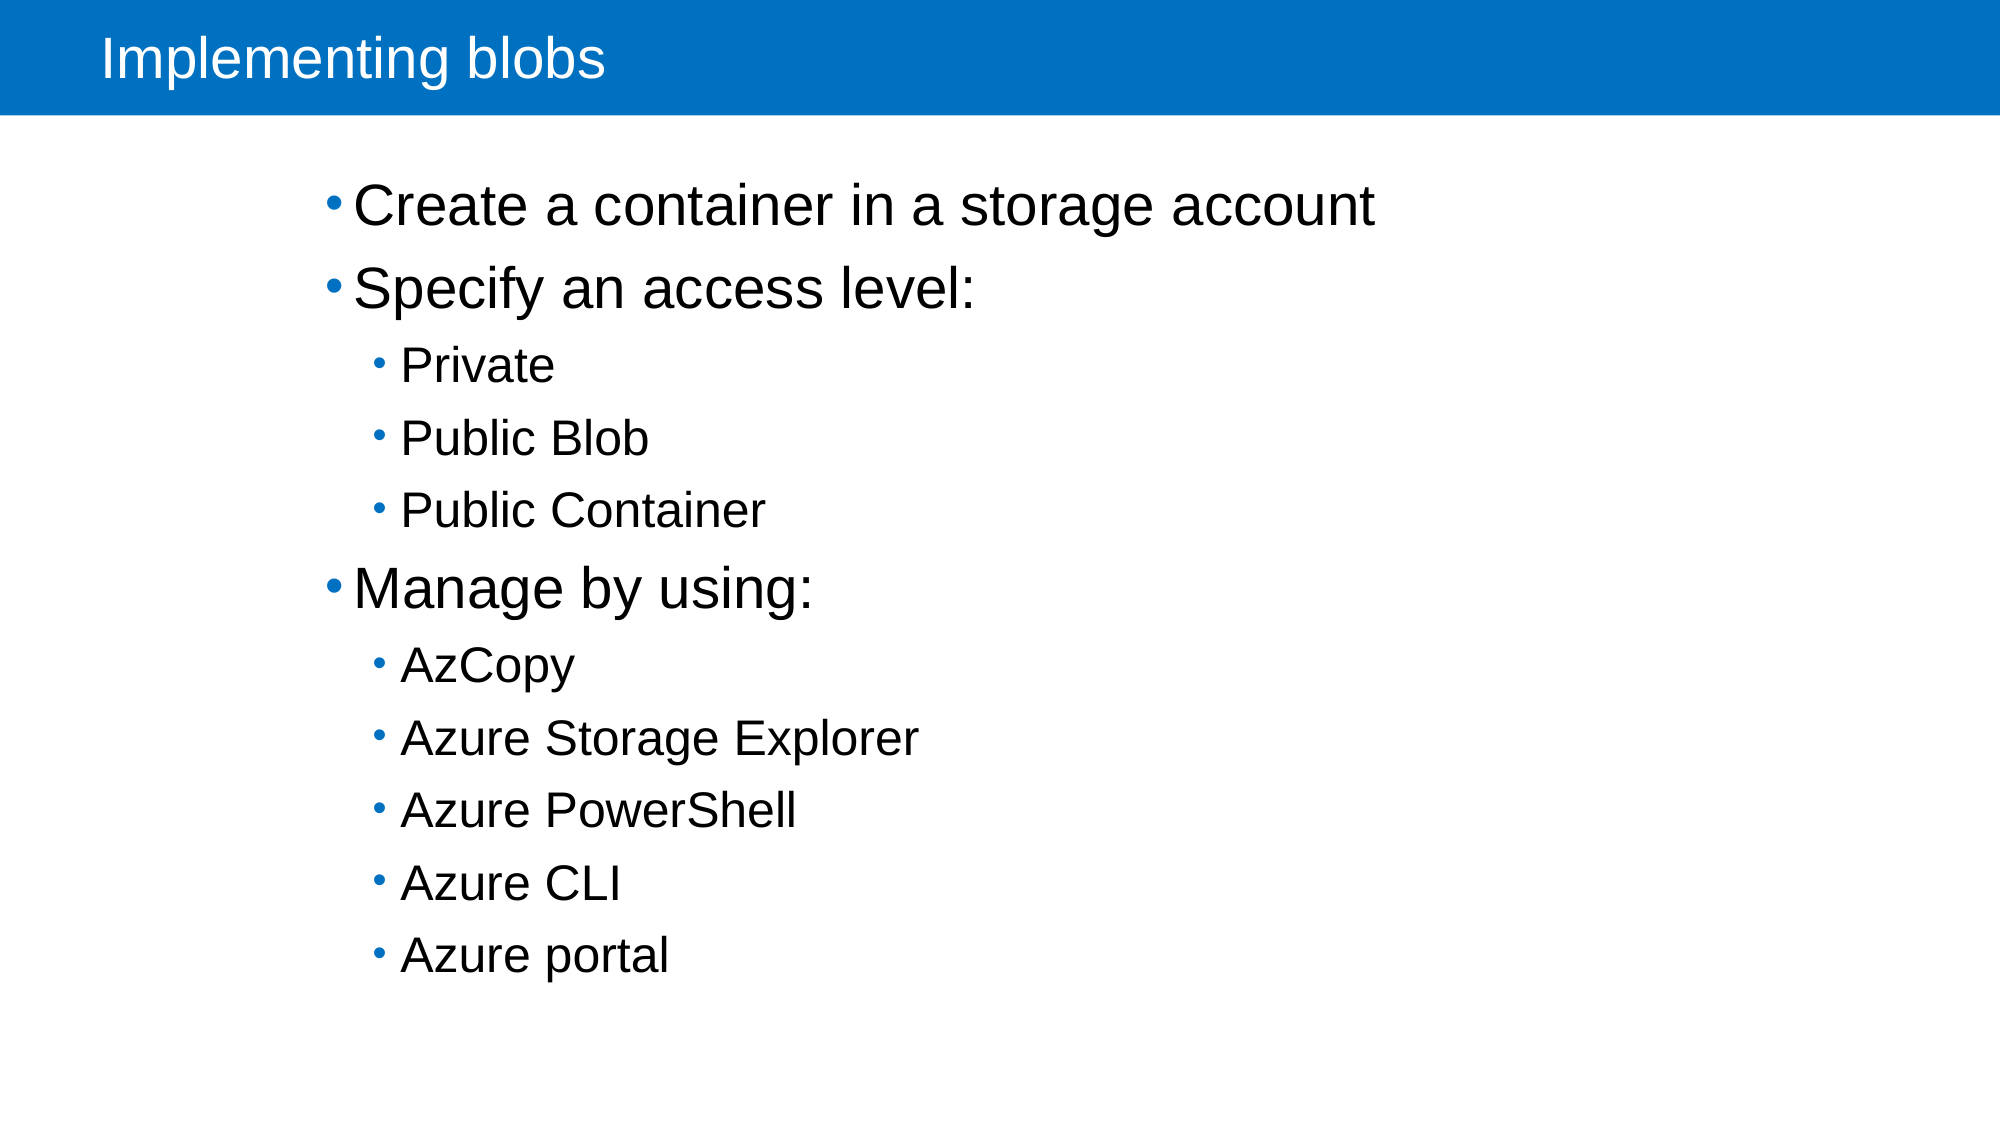

# Implementing blobs
Create a container in a storage account
Specify an access level:
Private
Public Blob
Public Container
Manage by using:
AzCopy
Azure Storage Explorer
Azure PowerShell
Azure CLI
Azure portal